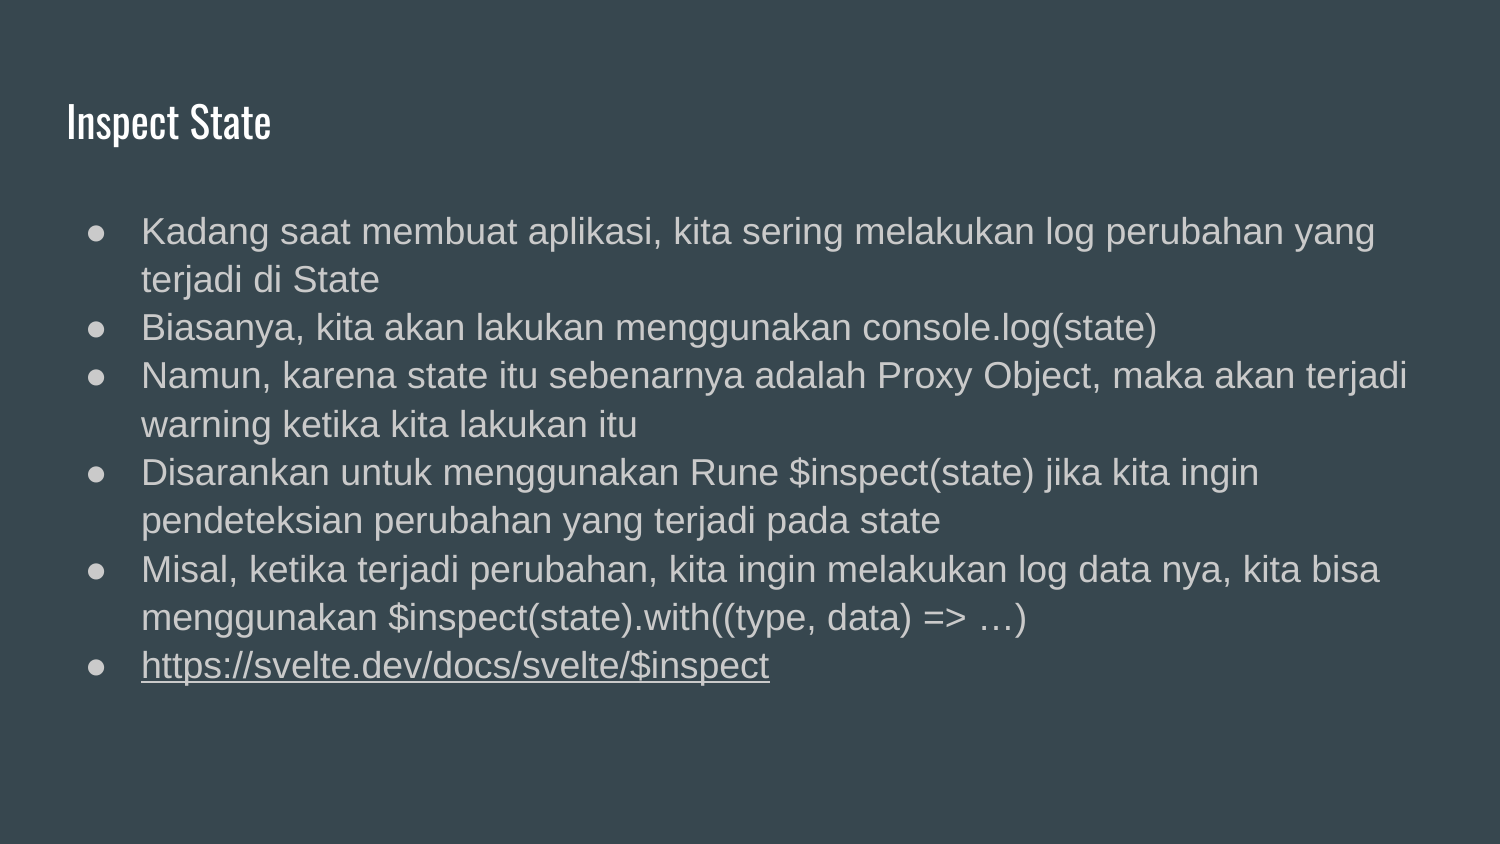

# Inspect State
Kadang saat membuat aplikasi, kita sering melakukan log perubahan yang terjadi di State
Biasanya, kita akan lakukan menggunakan console.log(state)
Namun, karena state itu sebenarnya adalah Proxy Object, maka akan terjadi warning ketika kita lakukan itu
Disarankan untuk menggunakan Rune $inspect(state) jika kita ingin pendeteksian perubahan yang terjadi pada state
Misal, ketika terjadi perubahan, kita ingin melakukan log data nya, kita bisa menggunakan $inspect(state).with((type, data) => …)
https://svelte.dev/docs/svelte/$inspect